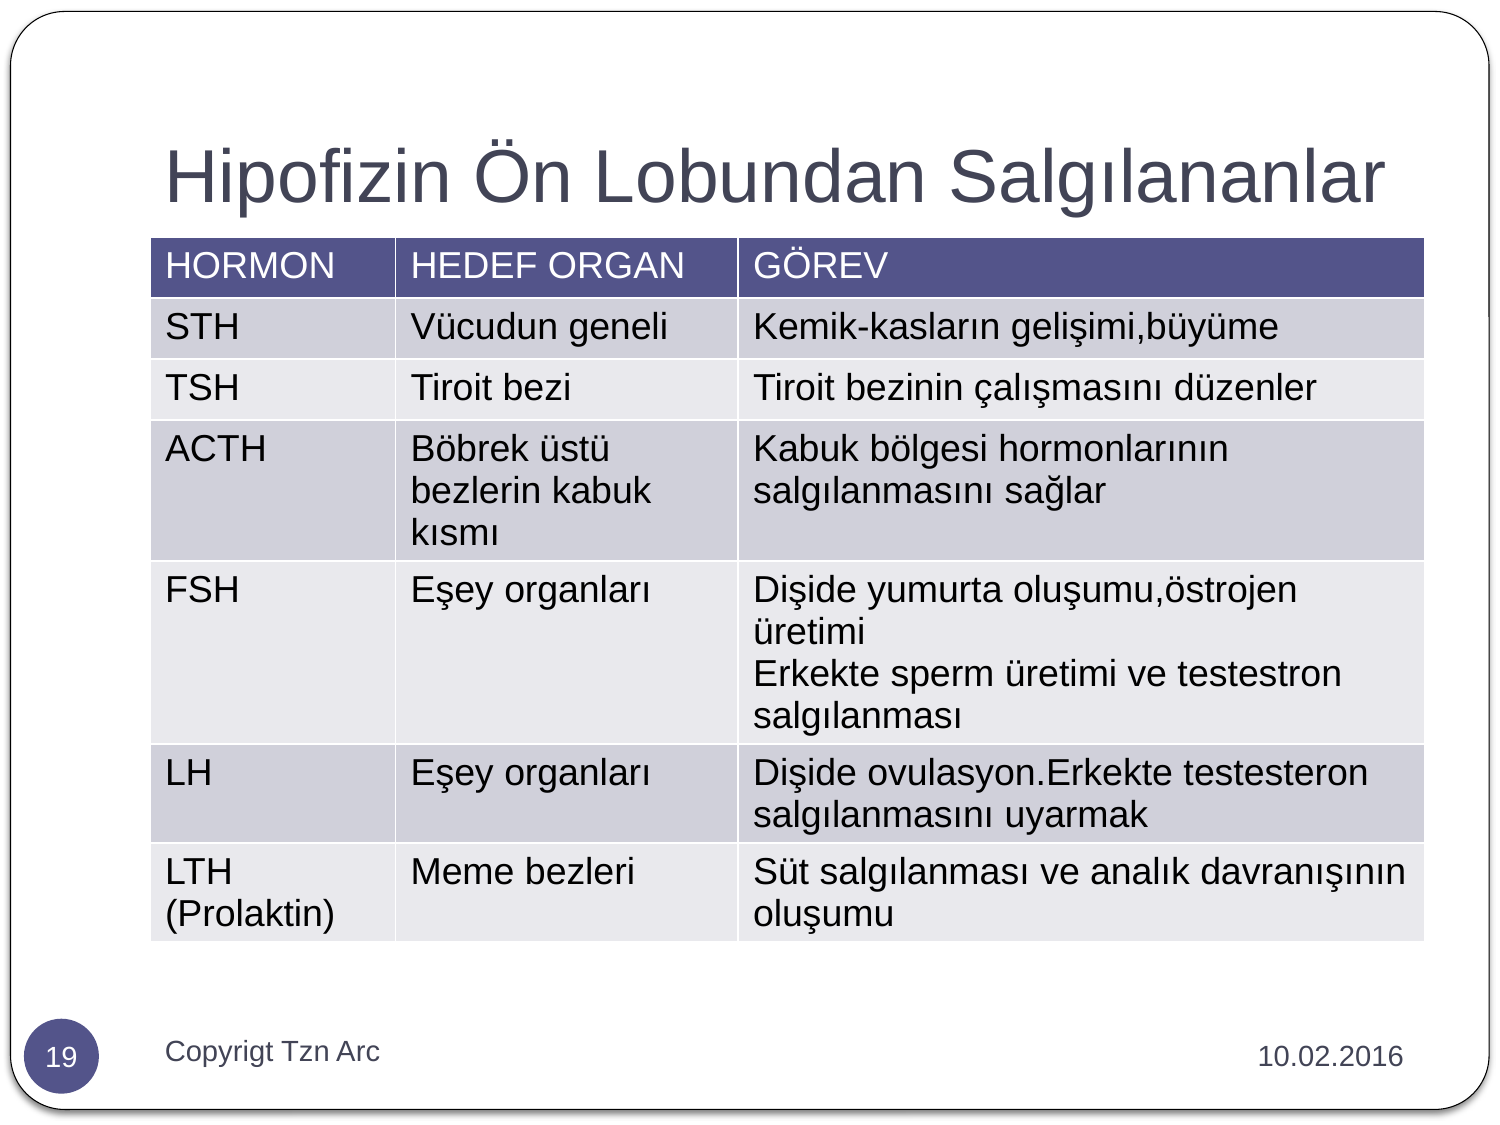

# Hipofizin Ön Lobundan Salgılananlar
| HORMON | HEDEF ORGAN | GÖREV |
| --- | --- | --- |
| STH | Vücudun geneli | Kemik-kasların gelişimi,büyüme |
| TSH | Tiroit bezi | Tiroit bezinin çalışmasını düzenler |
| ACTH | Böbrek üstü bezlerin kabuk kısmı | Kabuk bölgesi hormonlarının salgılanmasını sağlar |
| FSH | Eşey organları | Dişide yumurta oluşumu,östrojen üretimi Erkekte sperm üretimi ve testestron salgılanması |
| LH | Eşey organları | Dişide ovulasyon.Erkekte testesteron salgılanmasını uyarmak |
| LTH (Prolaktin) | Meme bezleri | Süt salgılanması ve analık davranışının oluşumu |
Copyrigt Tzn Arc
10.02.2016
19